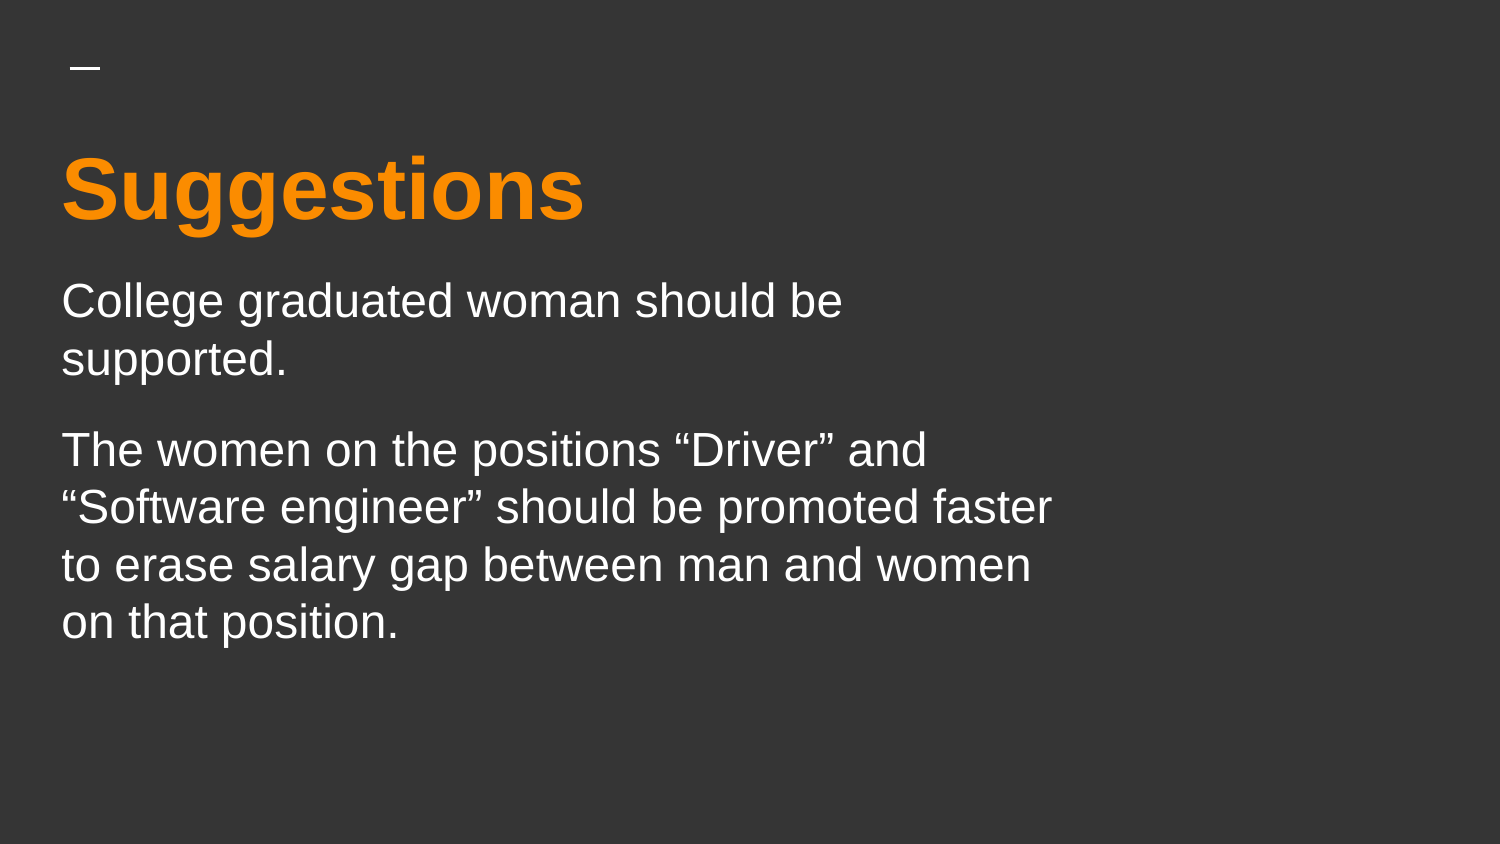

# Suggestions
College graduated woman should be supported.
The women on the positions “Driver” and “Software engineer” should be promoted faster to erase salary gap between man and women on that position.